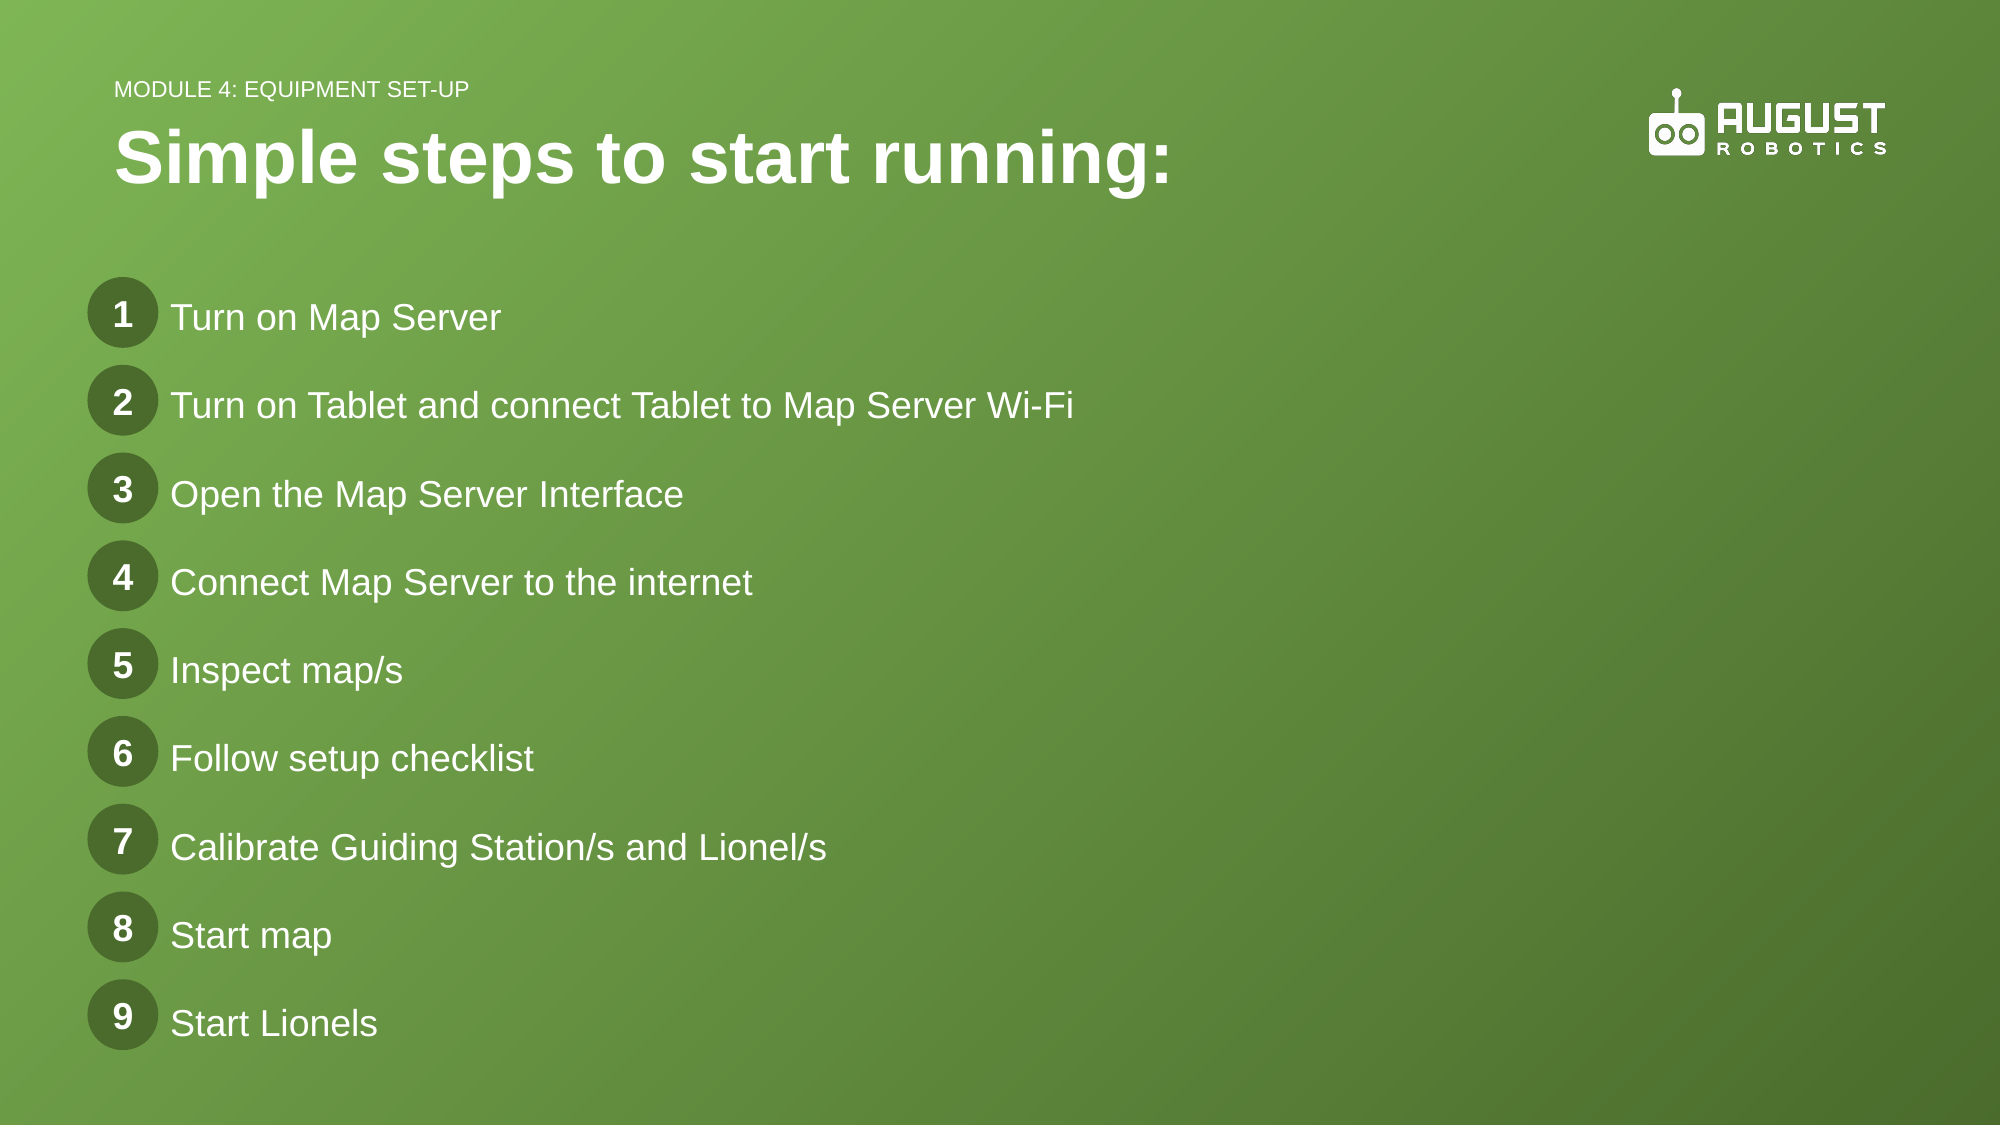

MODULE 4: EQUIPMENT SET-UP
# Simple steps to start running:
1
Turn on Map Server
Turn on Tablet and connect Tablet to Map Server Wi-Fi
Open the Map Server Interface
Connect Map Server to the internet
Inspect map/s
Follow setup checklist
Calibrate Guiding Station/s and Lionel/s
Start map
Start Lionels
2
3
4
5
6
7
8
9